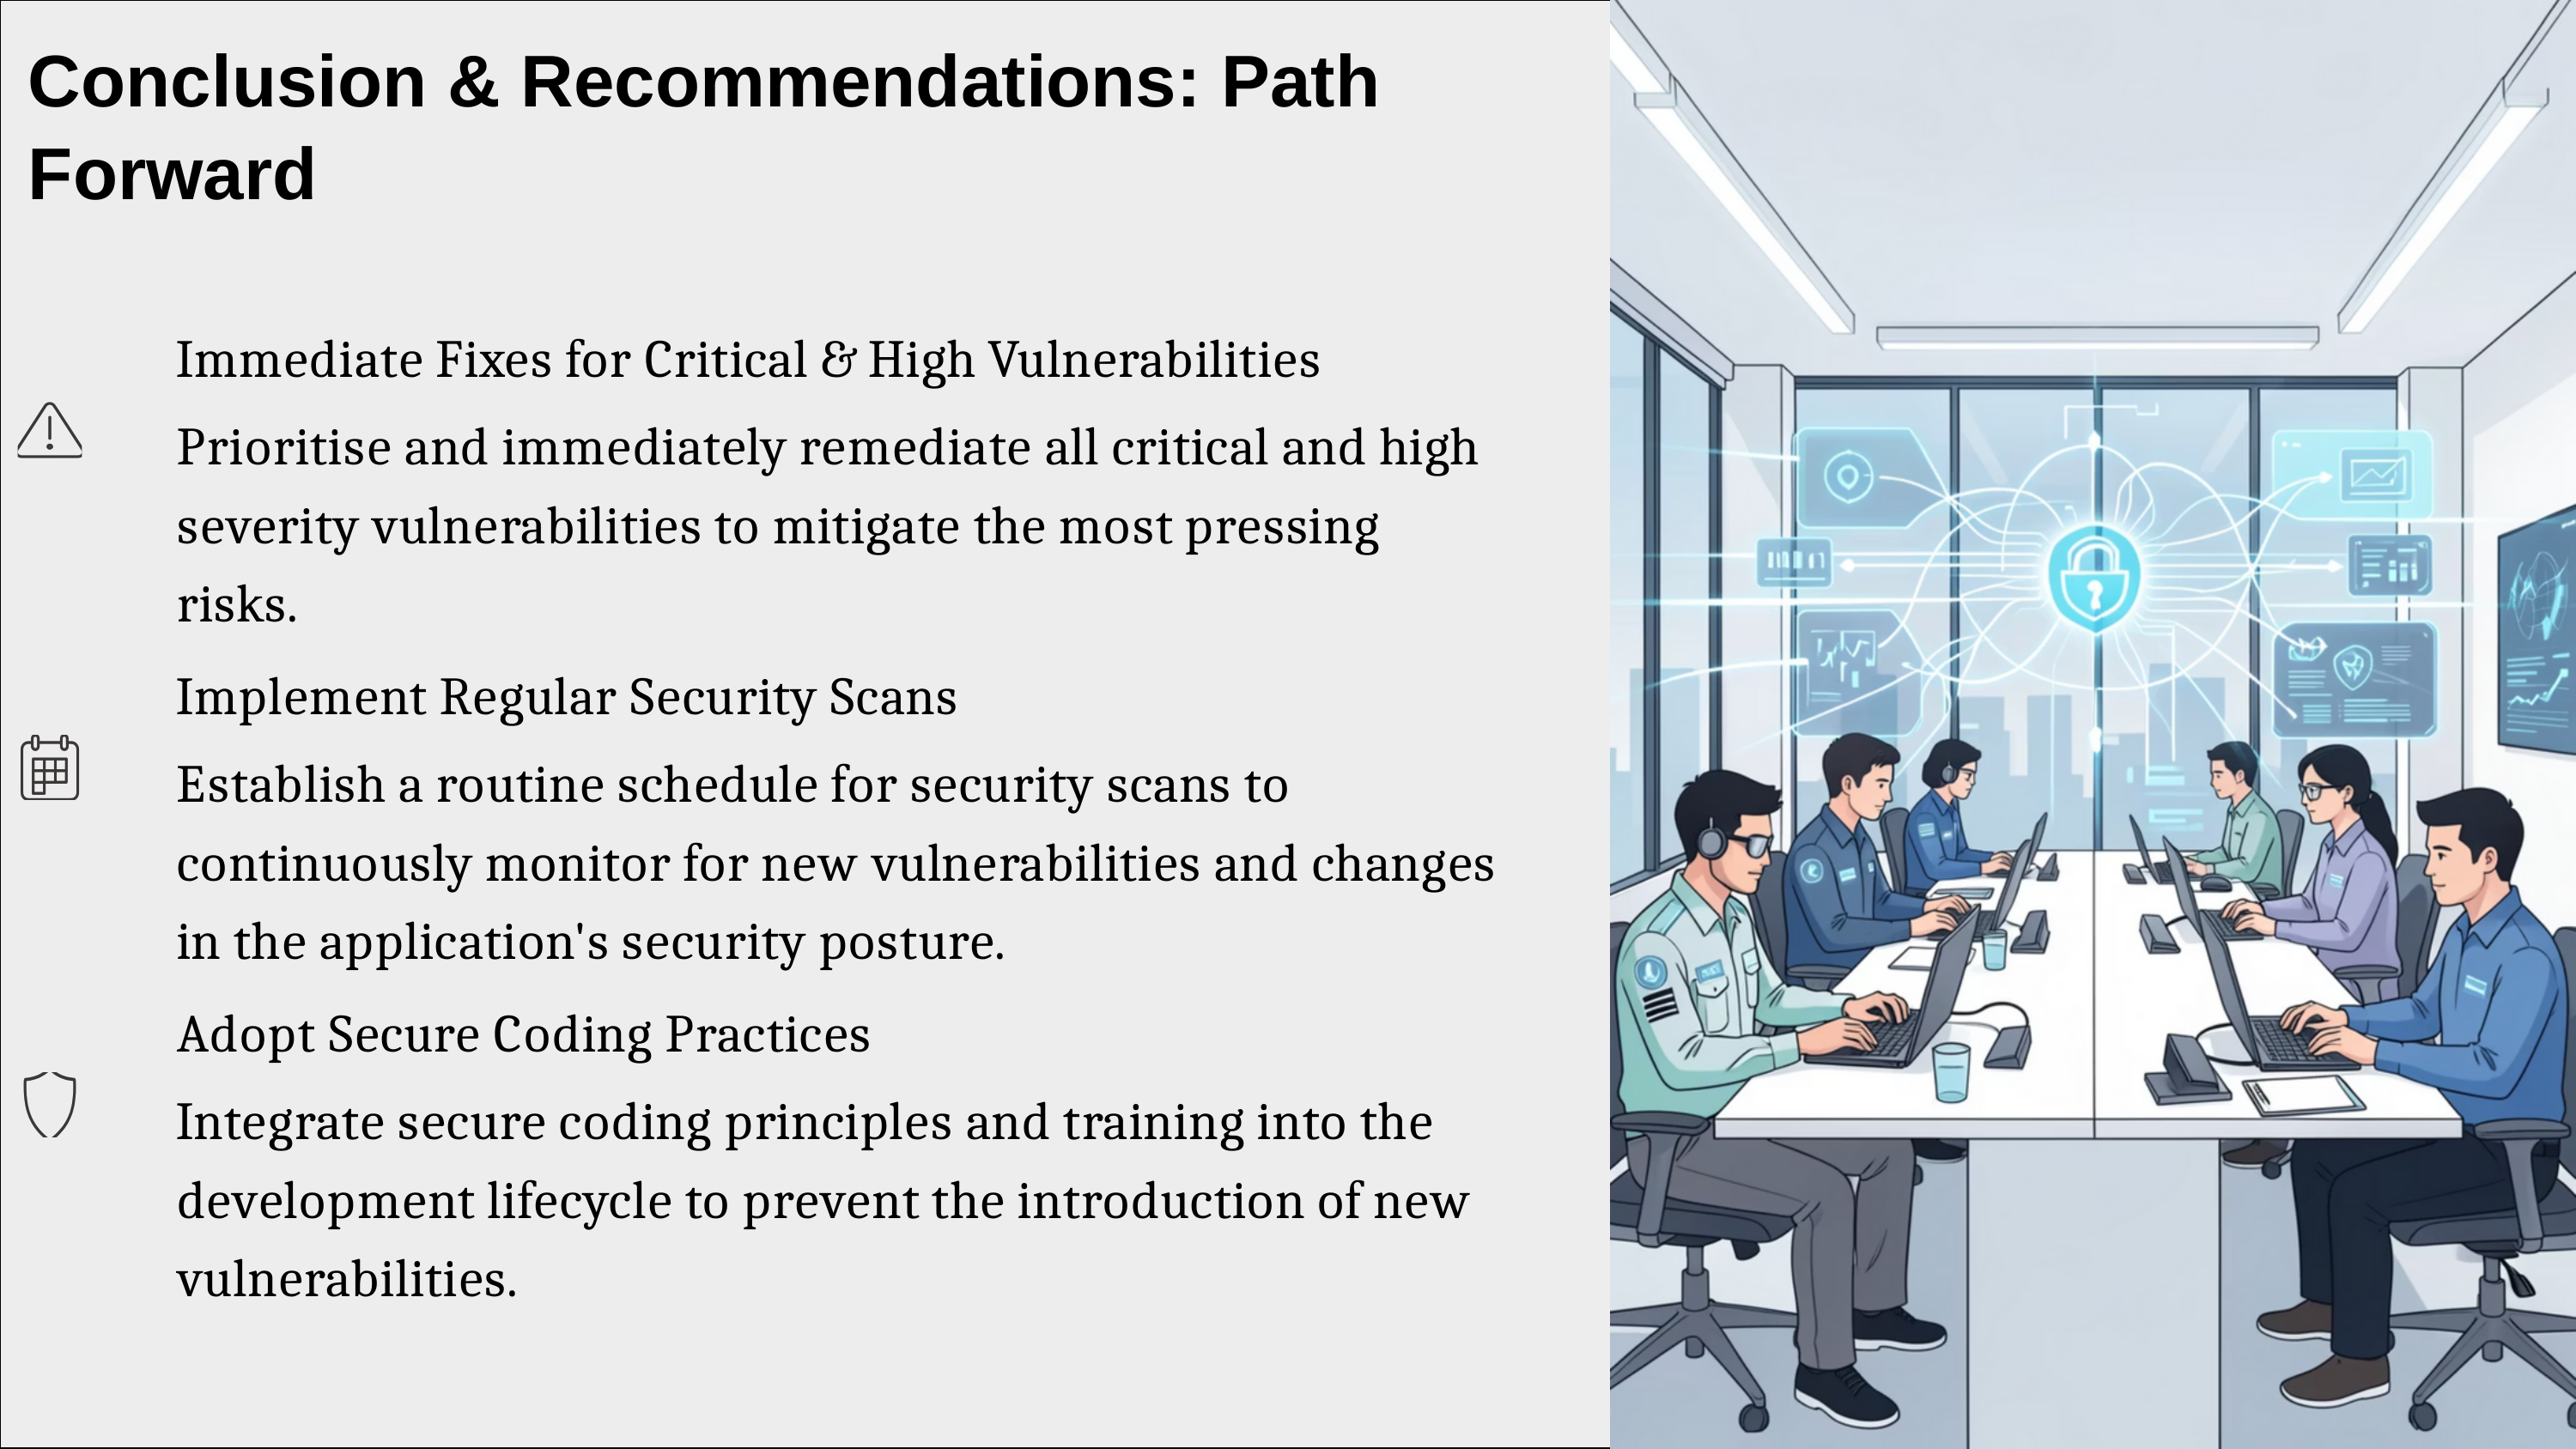

Conclusion & Recommendations: Path Forward
Immediate Fixes for Critical & High Vulnerabilities
Prioritise and immediately remediate all critical and high severity vulnerabilities to mitigate the most pressing risks.

Implement Regular Security Scans
Establish a routine schedule for security scans to continuously monitor for new vulnerabilities and changes in the application's security posture.

Adopt Secure Coding Practices
Integrate secure coding principles and training into the development lifecycle to prevent the introduction of new vulnerabilities.